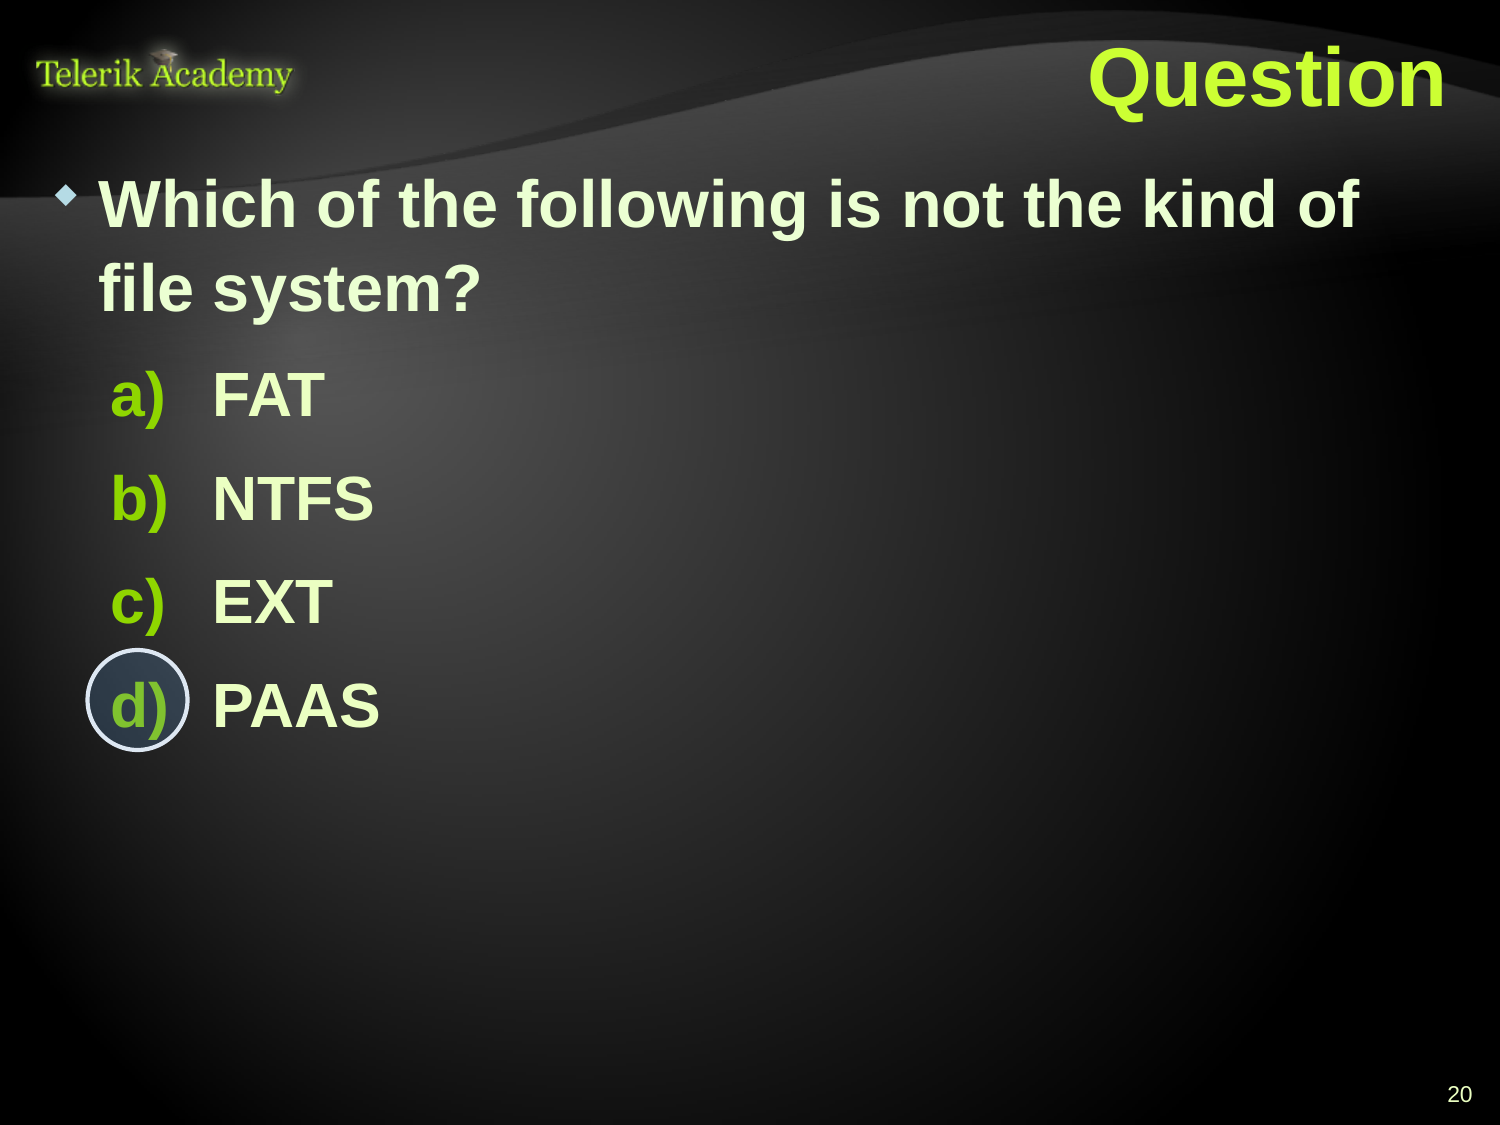

# Question
Which of the following is not the kind of file system?
 FAT
 NTFS
 EXT
 PAAS

20